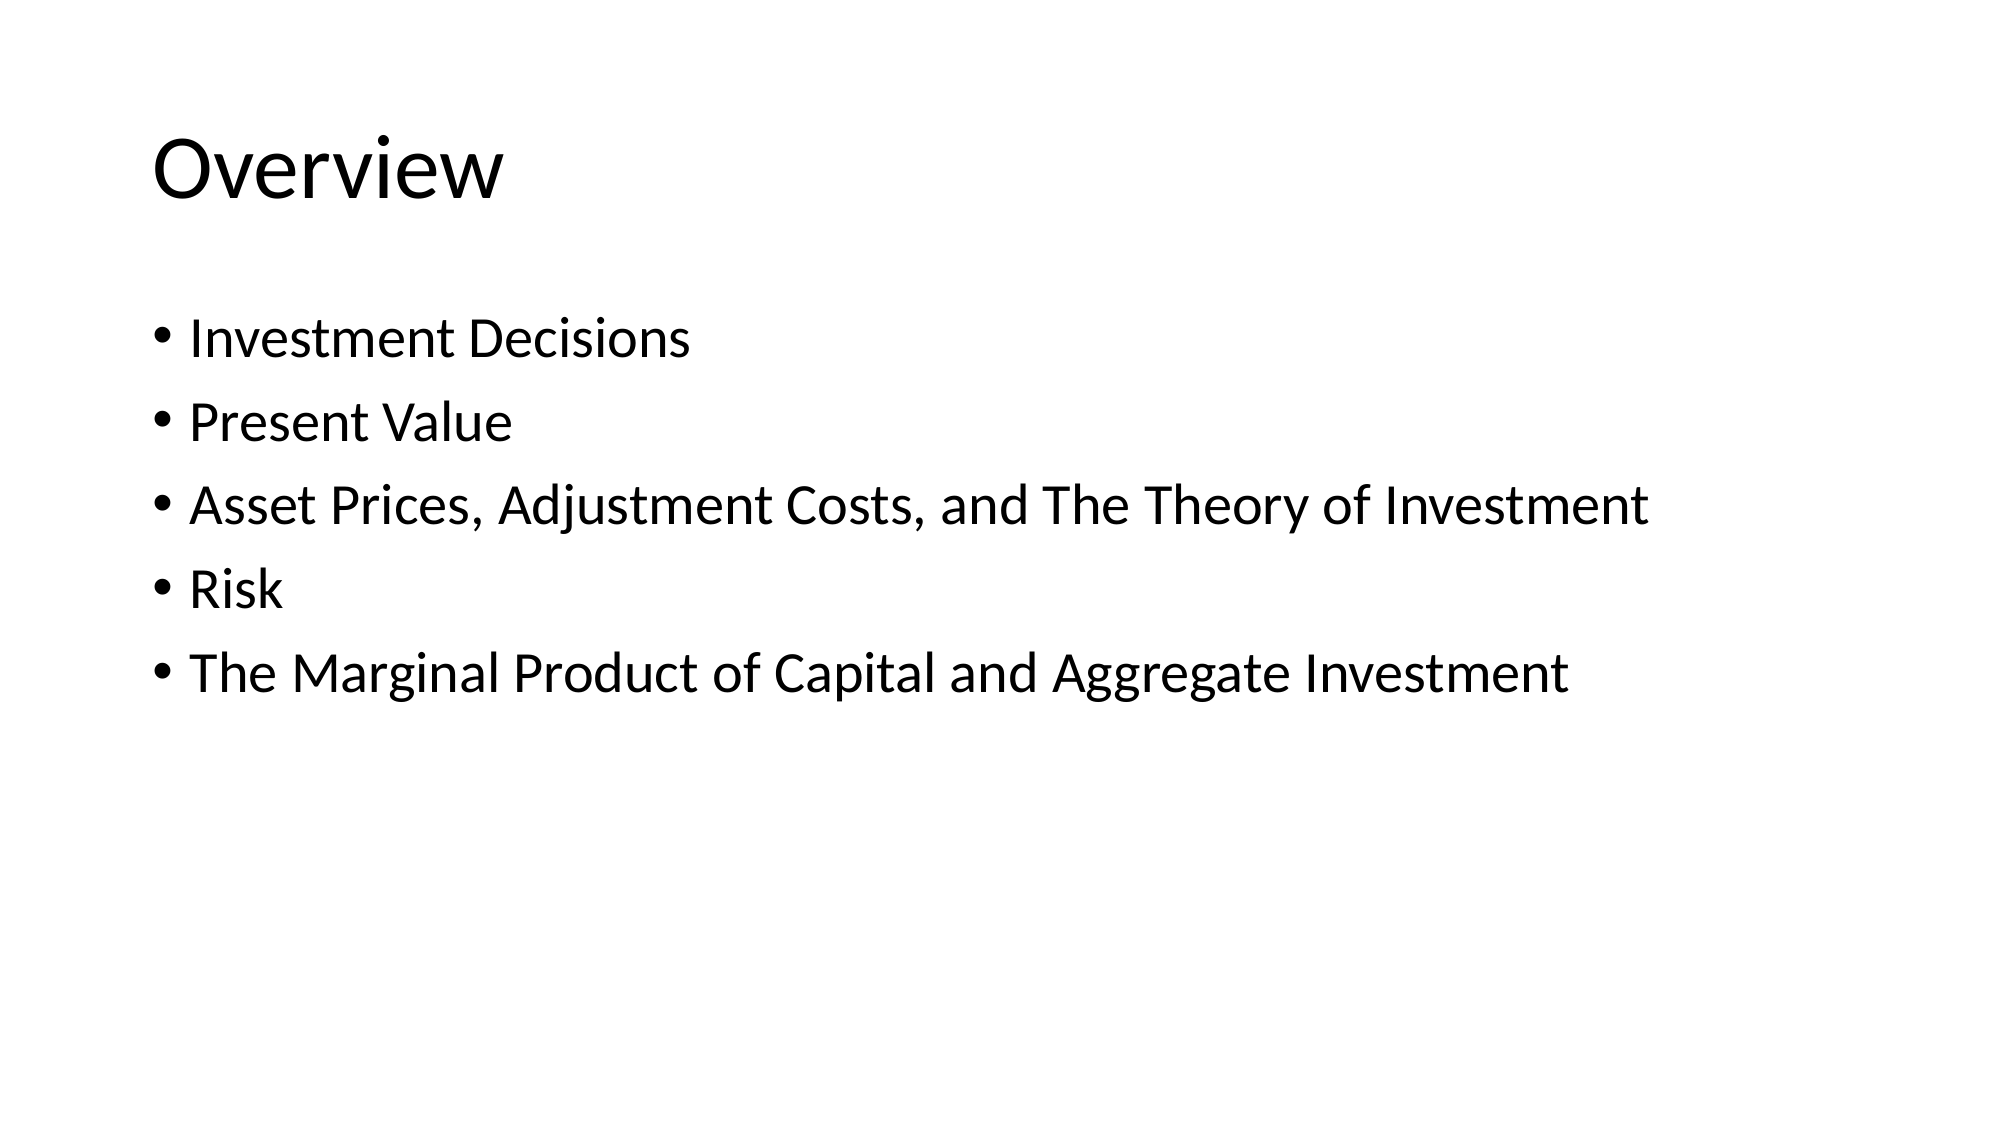

# Overview
Investment Decisions
Present Value
Asset Prices, Adjustment Costs, and The Theory of Investment
Risk
The Marginal Product of Capital and Aggregate Investment